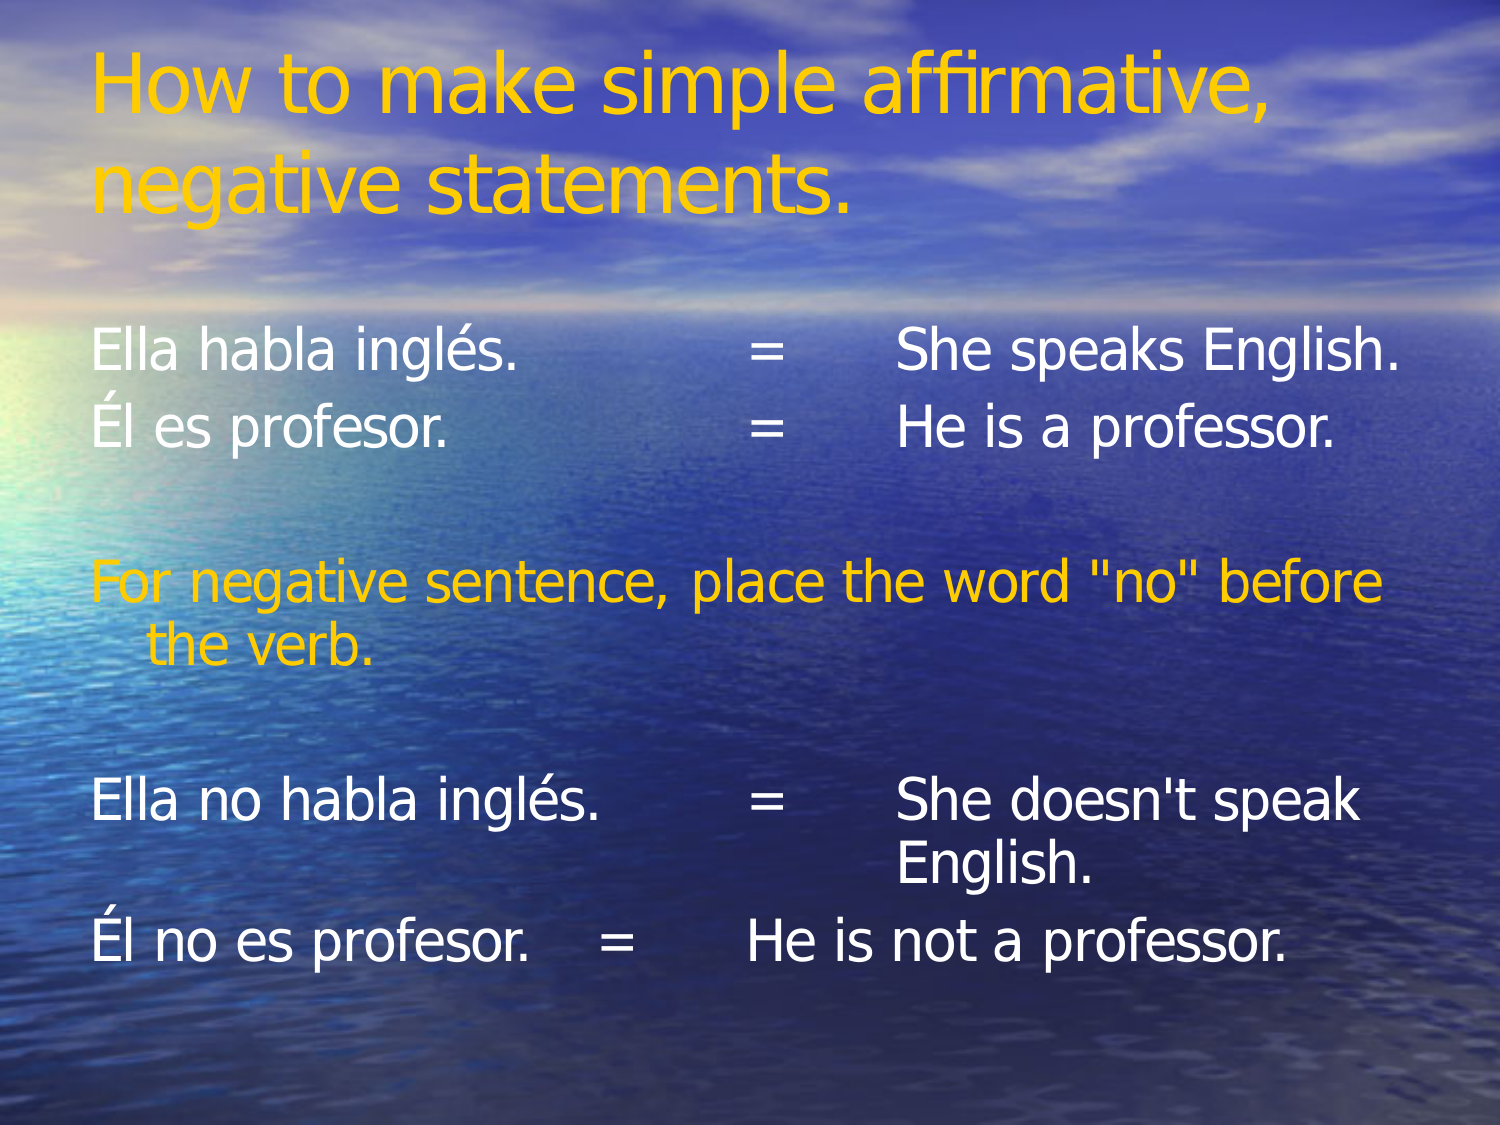

How to make simple affirmative, negative statements.
Ella habla inglés.		=	She speaks English.
Él es profesor.		=	He is a professor.

For negative sentence, place the word "no" before the verb.

Ella no habla inglés.	=	She doesn't speak 					English.
Él no es profesor.	=	He is not a professor.